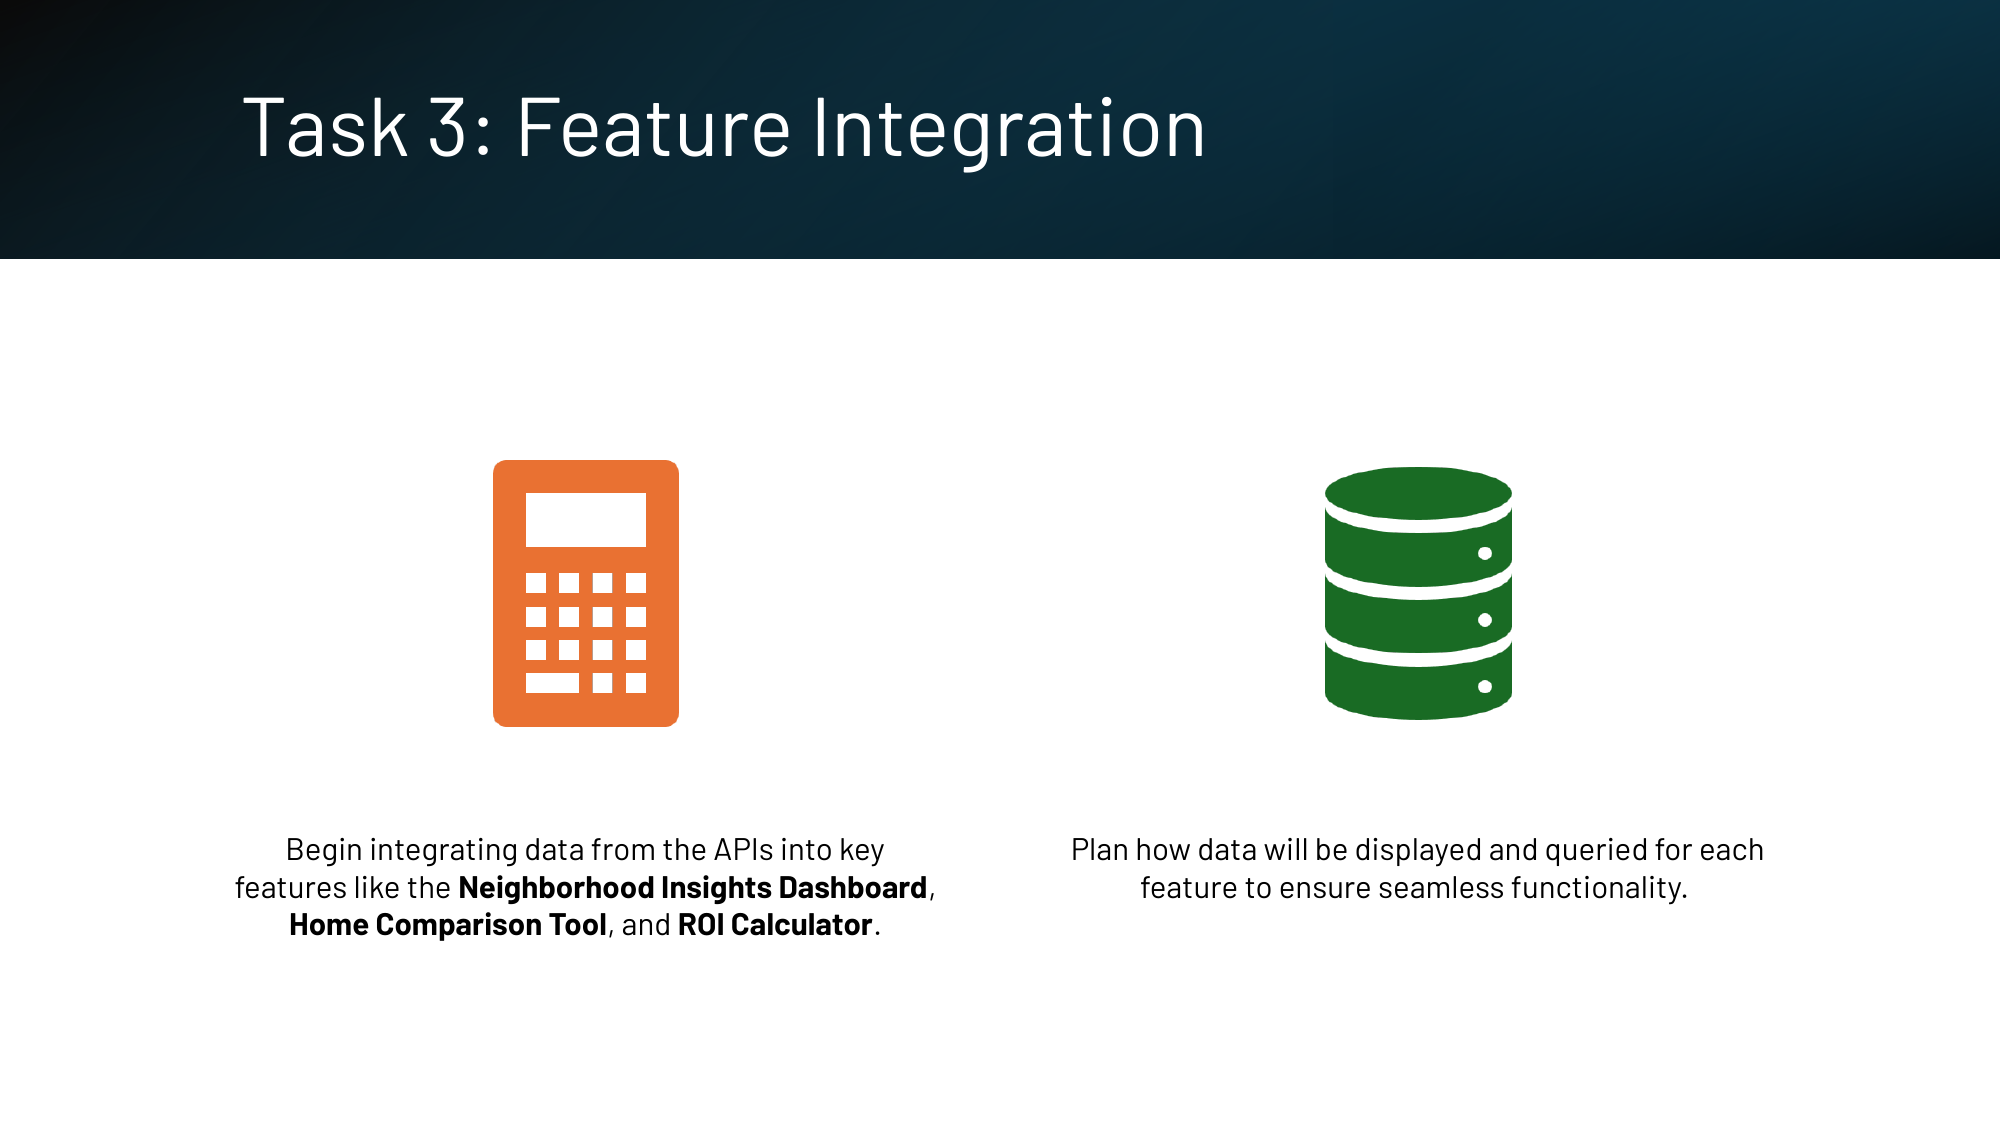

# Task 3: Feature Integration
Begin integrating data from the APIs into key features like the Neighborhood Insights Dashboard, Home Comparison Tool, and ROI Calculator.
Plan how data will be displayed and queried for each feature to ensure seamless functionality.